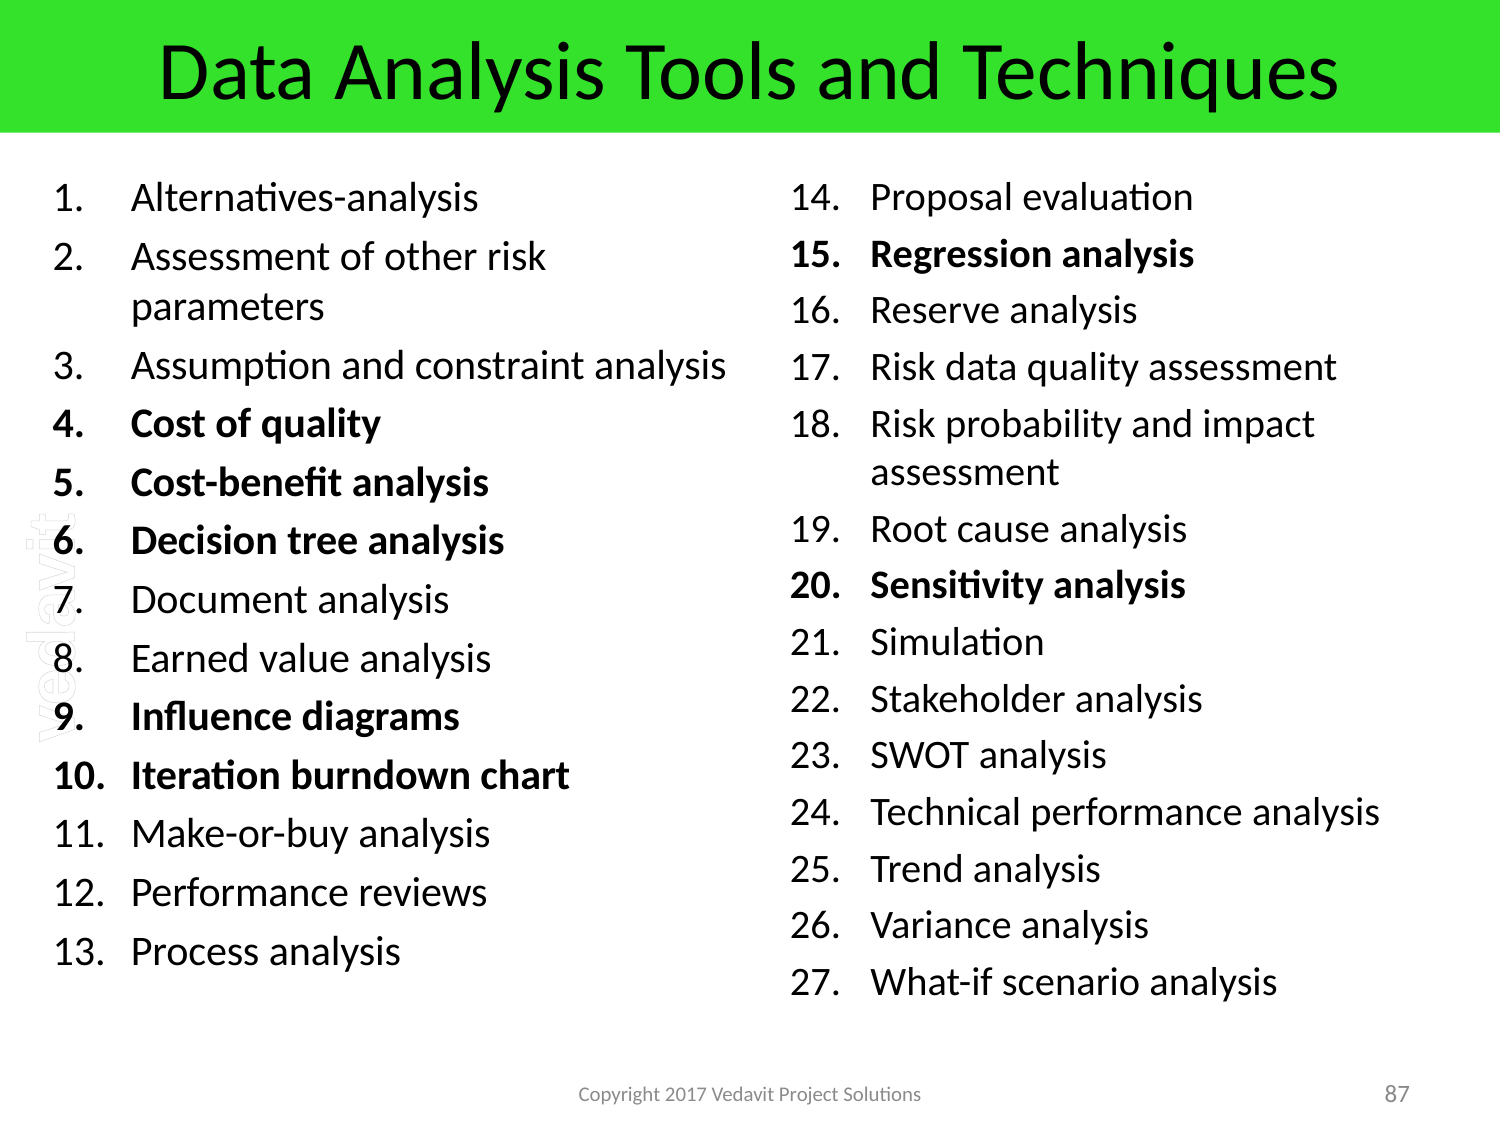

# Data Analysis Tools and Techniques
Alternatives-analysis
Assessment of other risk parameters
Assumption and constraint analysis
Cost of quality
Cost-benefit analysis
Decision tree analysis
Document analysis
Earned value analysis
Influence diagrams
Iteration burndown chart
Make-or-buy analysis
Performance reviews
Process analysis
Proposal evaluation
Regression analysis
Reserve analysis
Risk data quality assessment
Risk probability and impact assessment
Root cause analysis
Sensitivity analysis
Simulation
Stakeholder analysis
SWOT analysis
Technical performance analysis
Trend analysis
Variance analysis
What-if scenario analysis

Copyright 2017 Vedavit Project Solutions
87